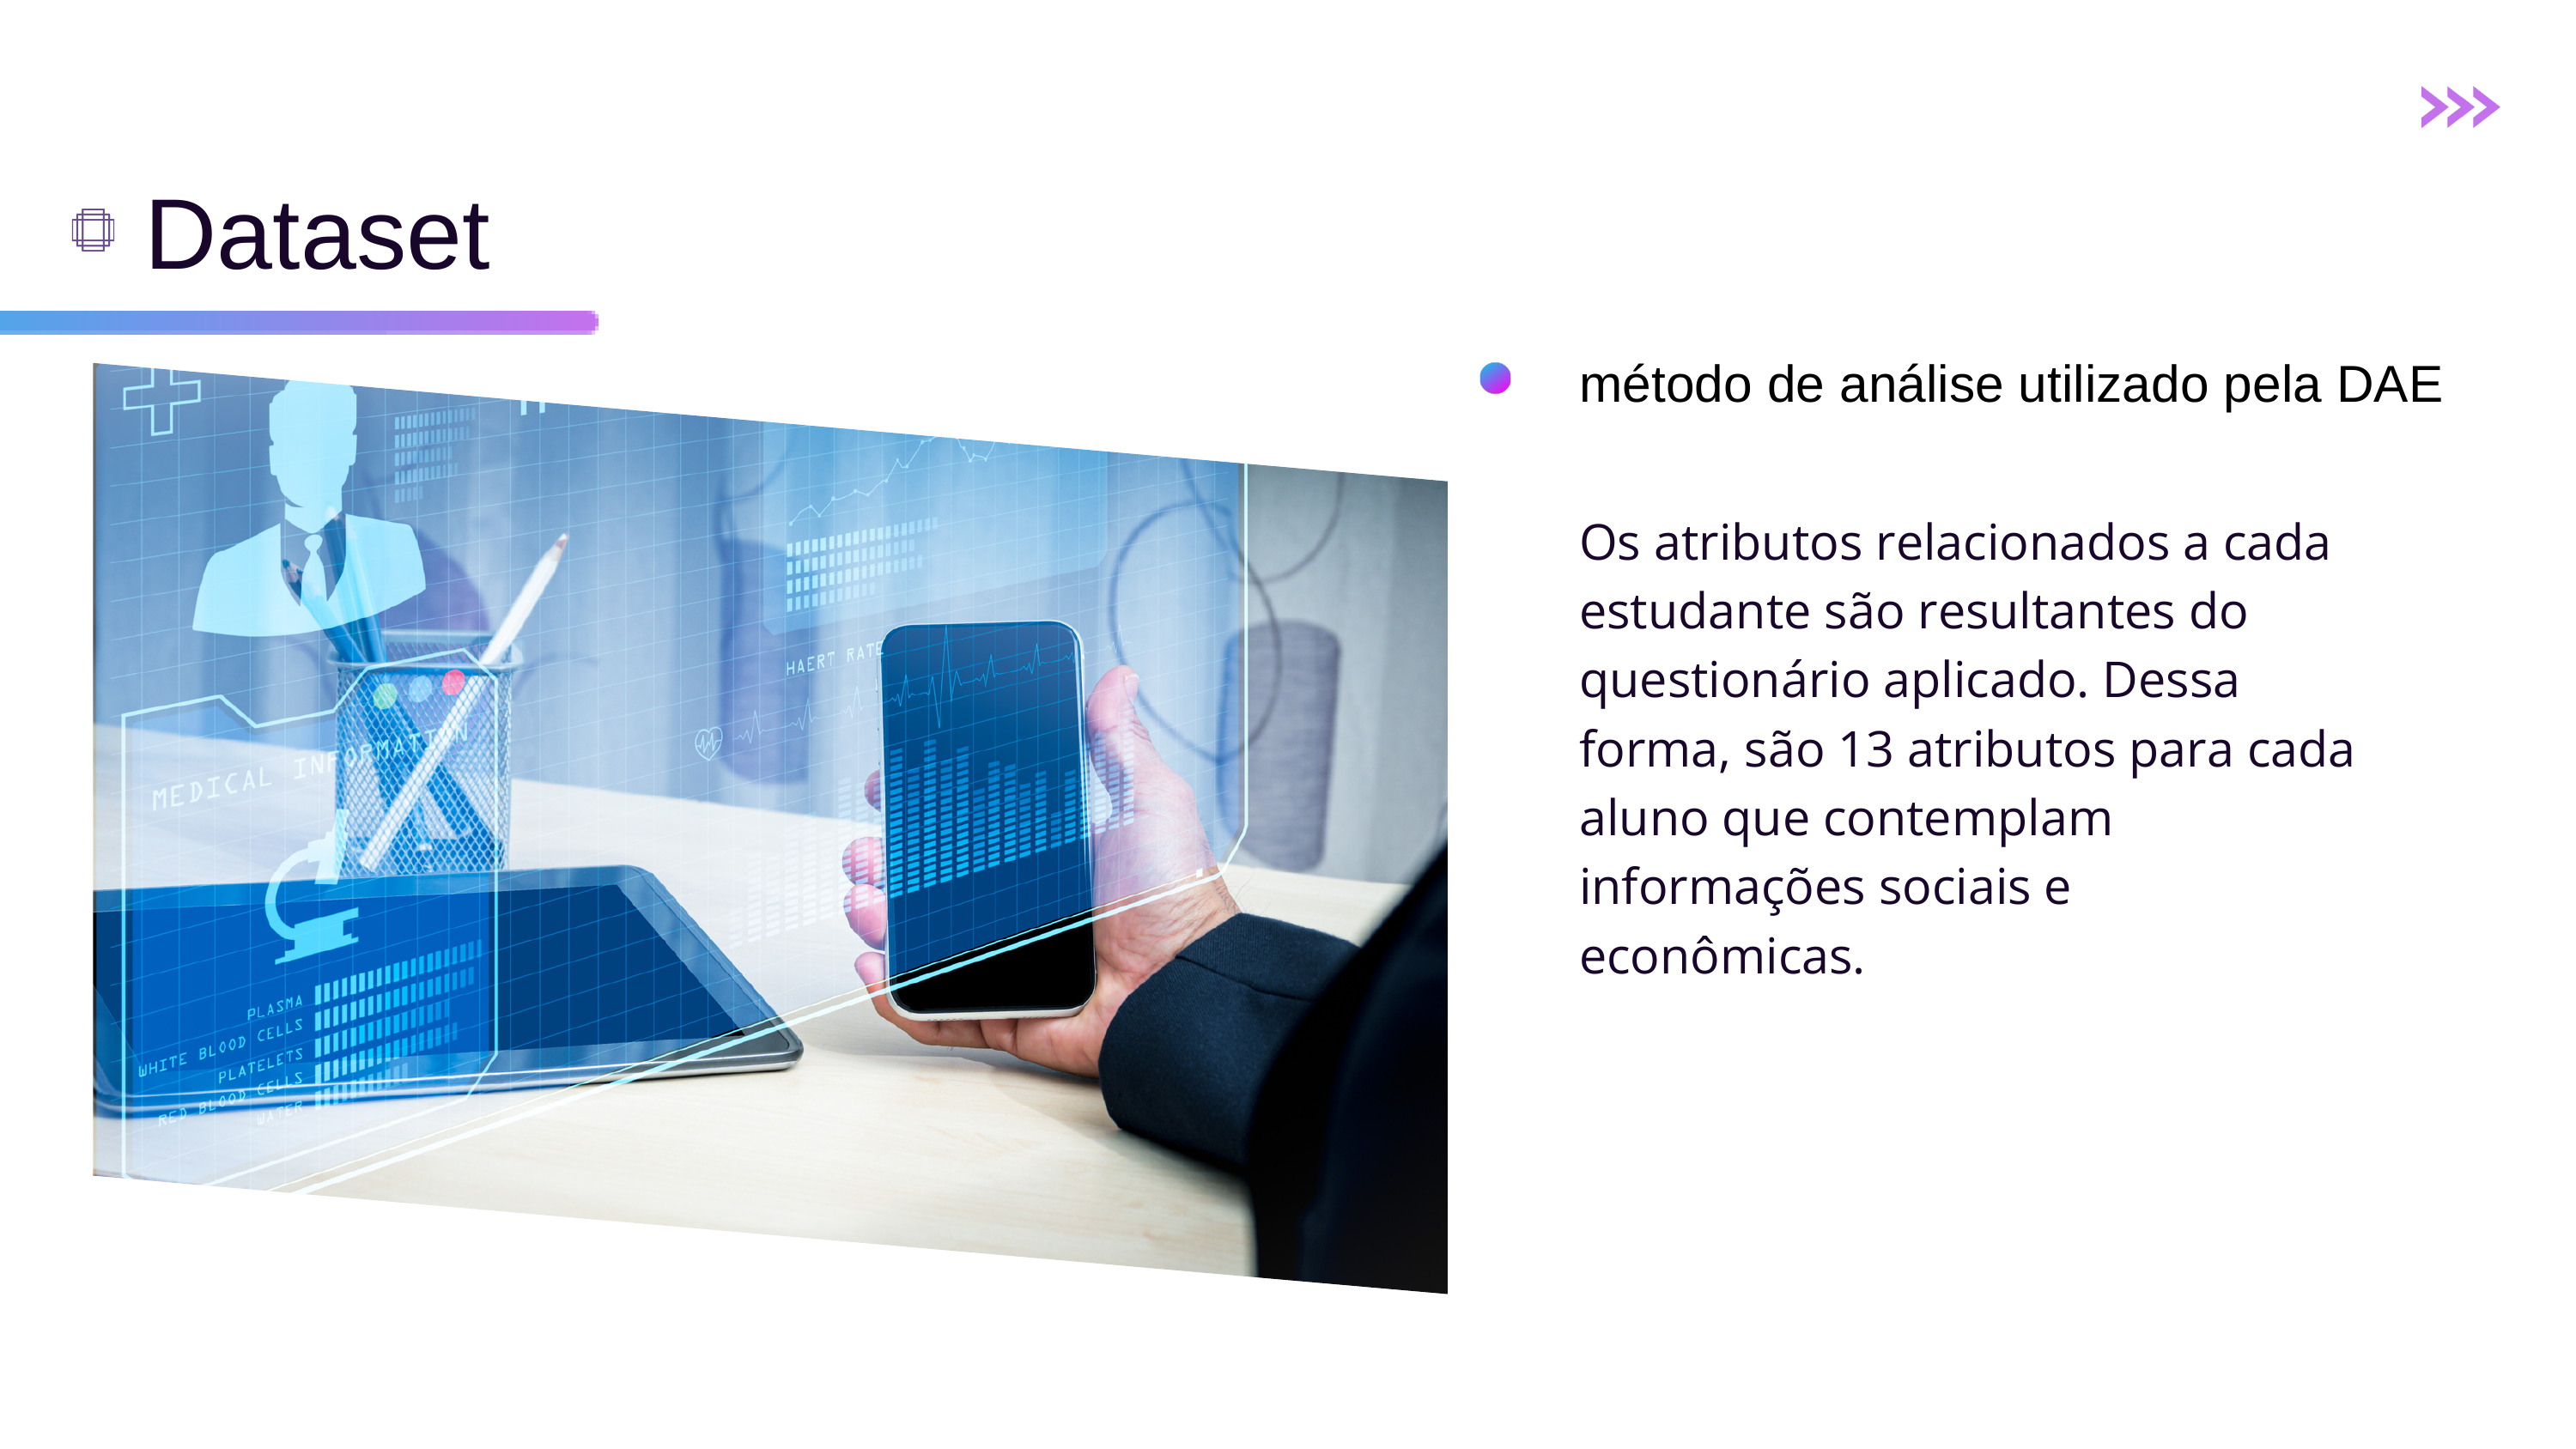

Dataset

método de análise utilizado pela DAE

Os atributos relacionados a cada estudante são resultantes do questionário aplicado. Dessa forma, são 13 atributos para cada aluno que contemplam informações sociais e econômicas.